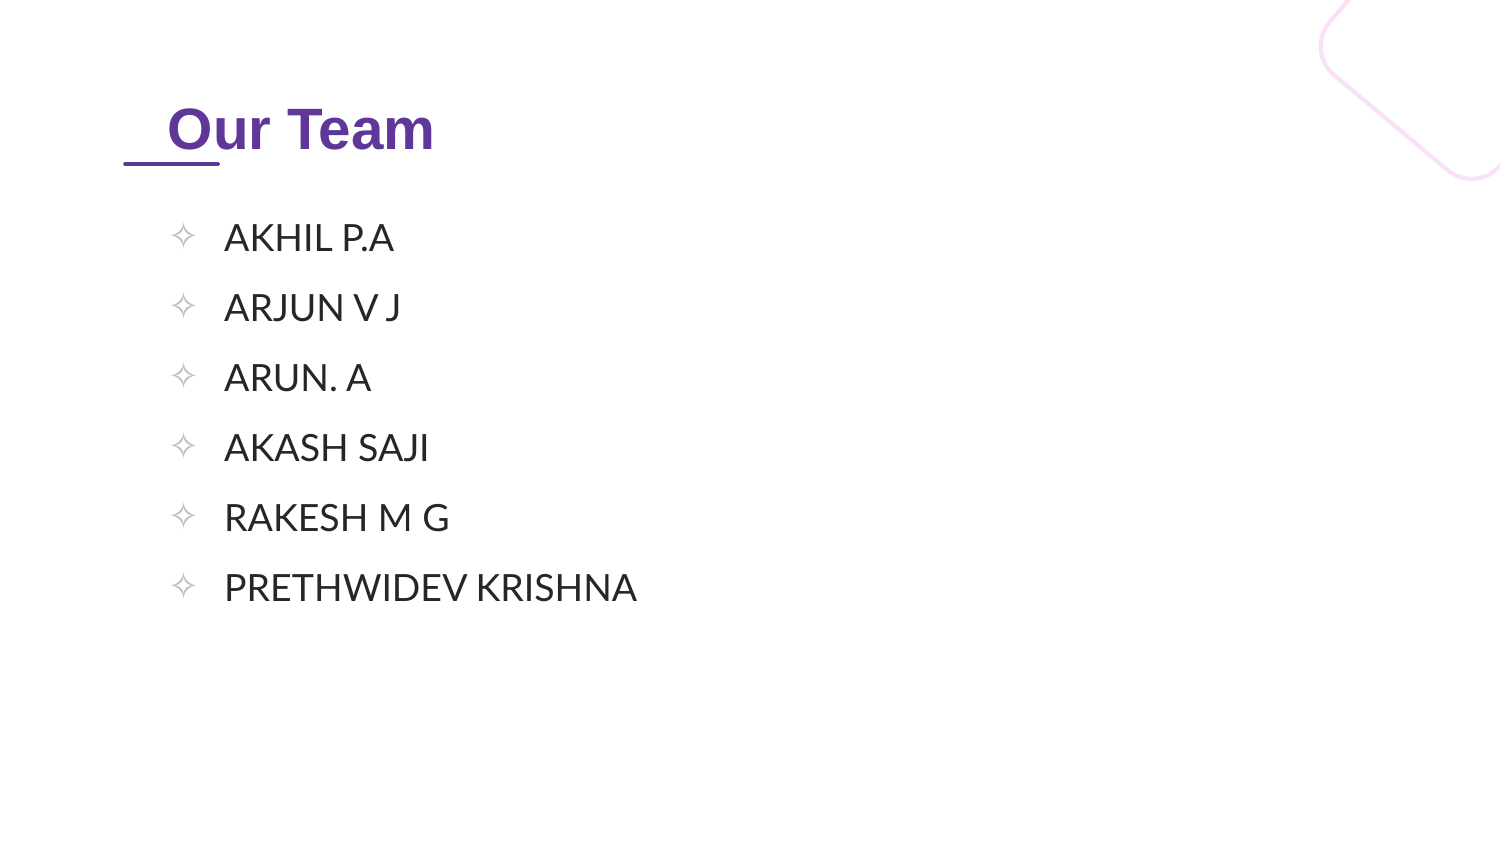

# Our Team
AKHIL P.A
ARJUN V J
ARUN. A
AKASH SAJI
RAKESH M G
PRETHWIDEV KRISHNA